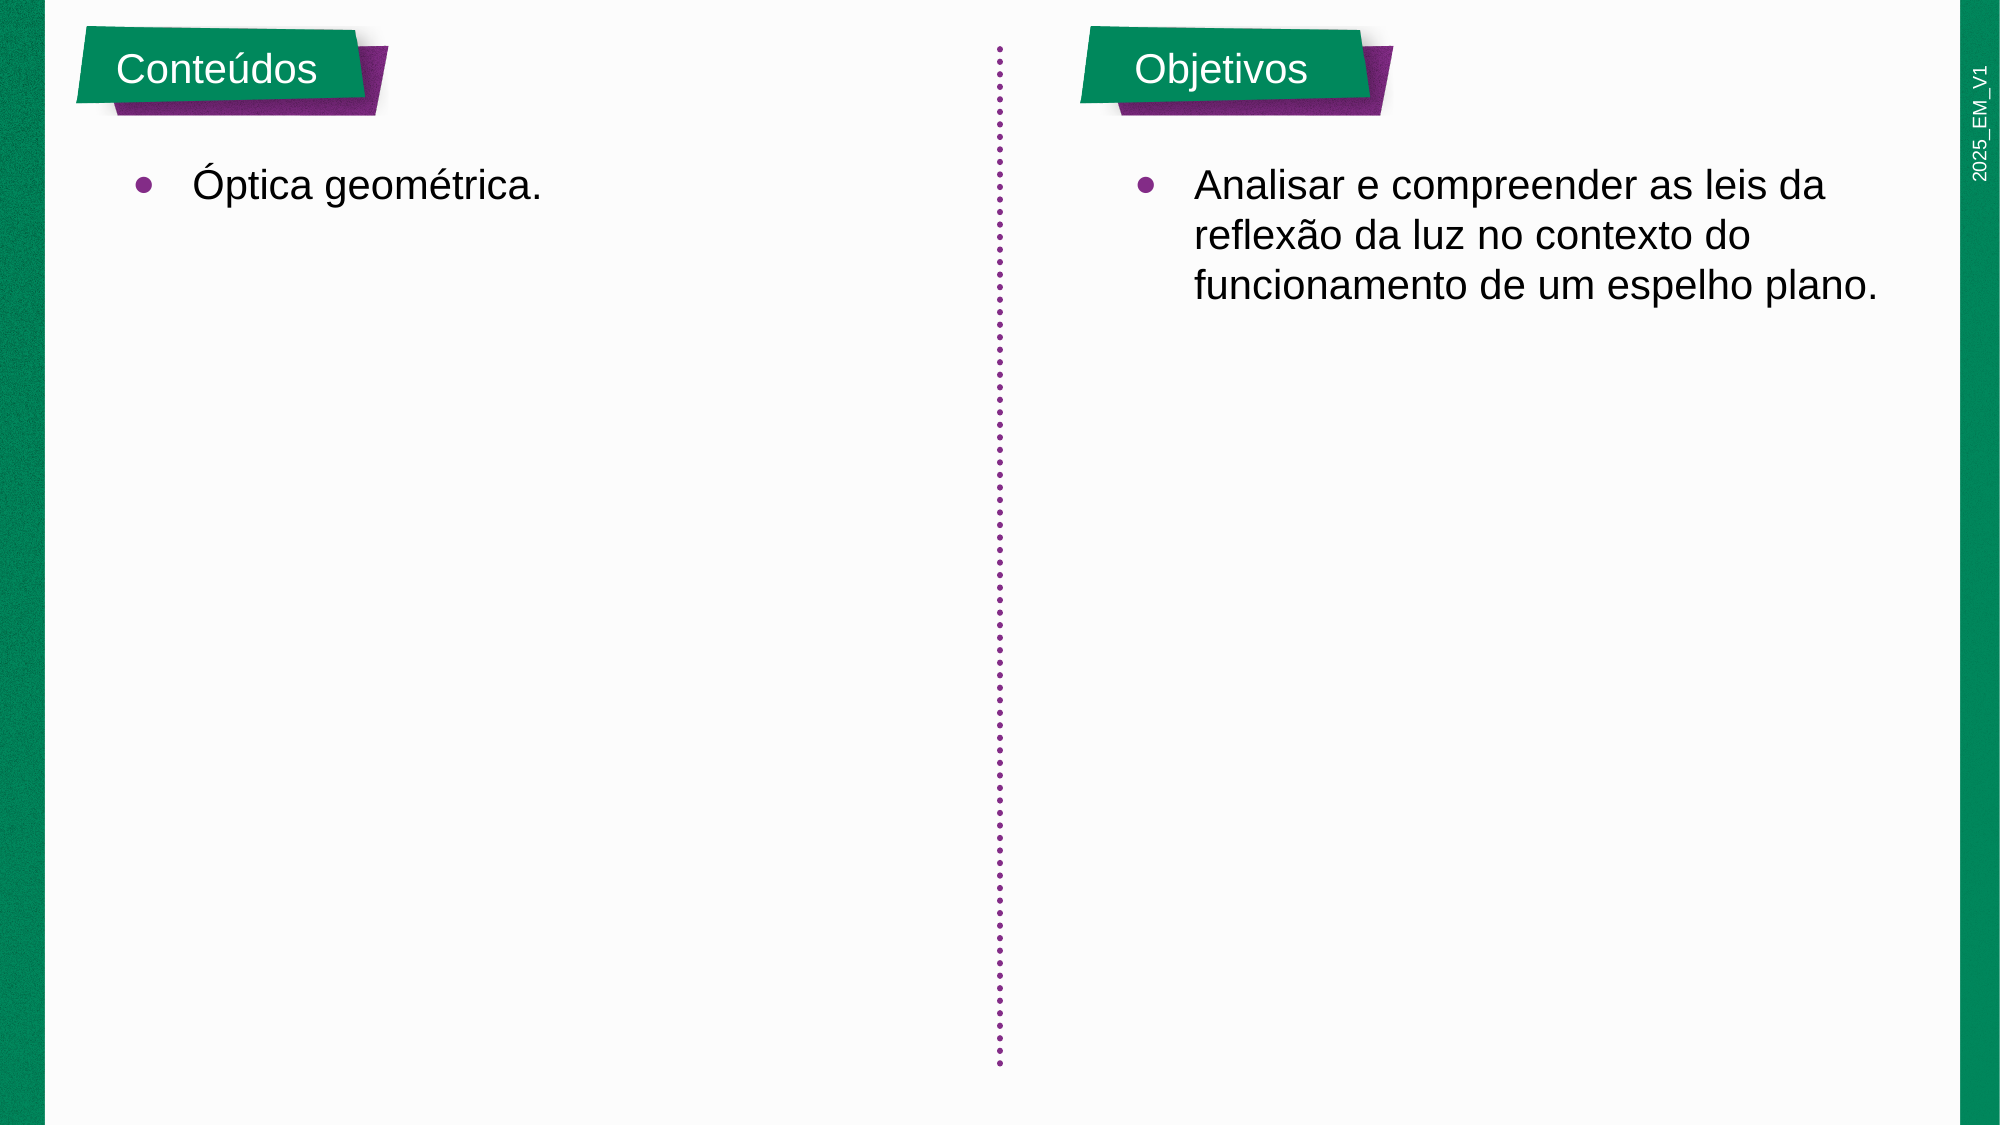

Óptica geométrica.
Analisar e compreender as leis da reflexão da luz no contexto do funcionamento de um espelho plano.